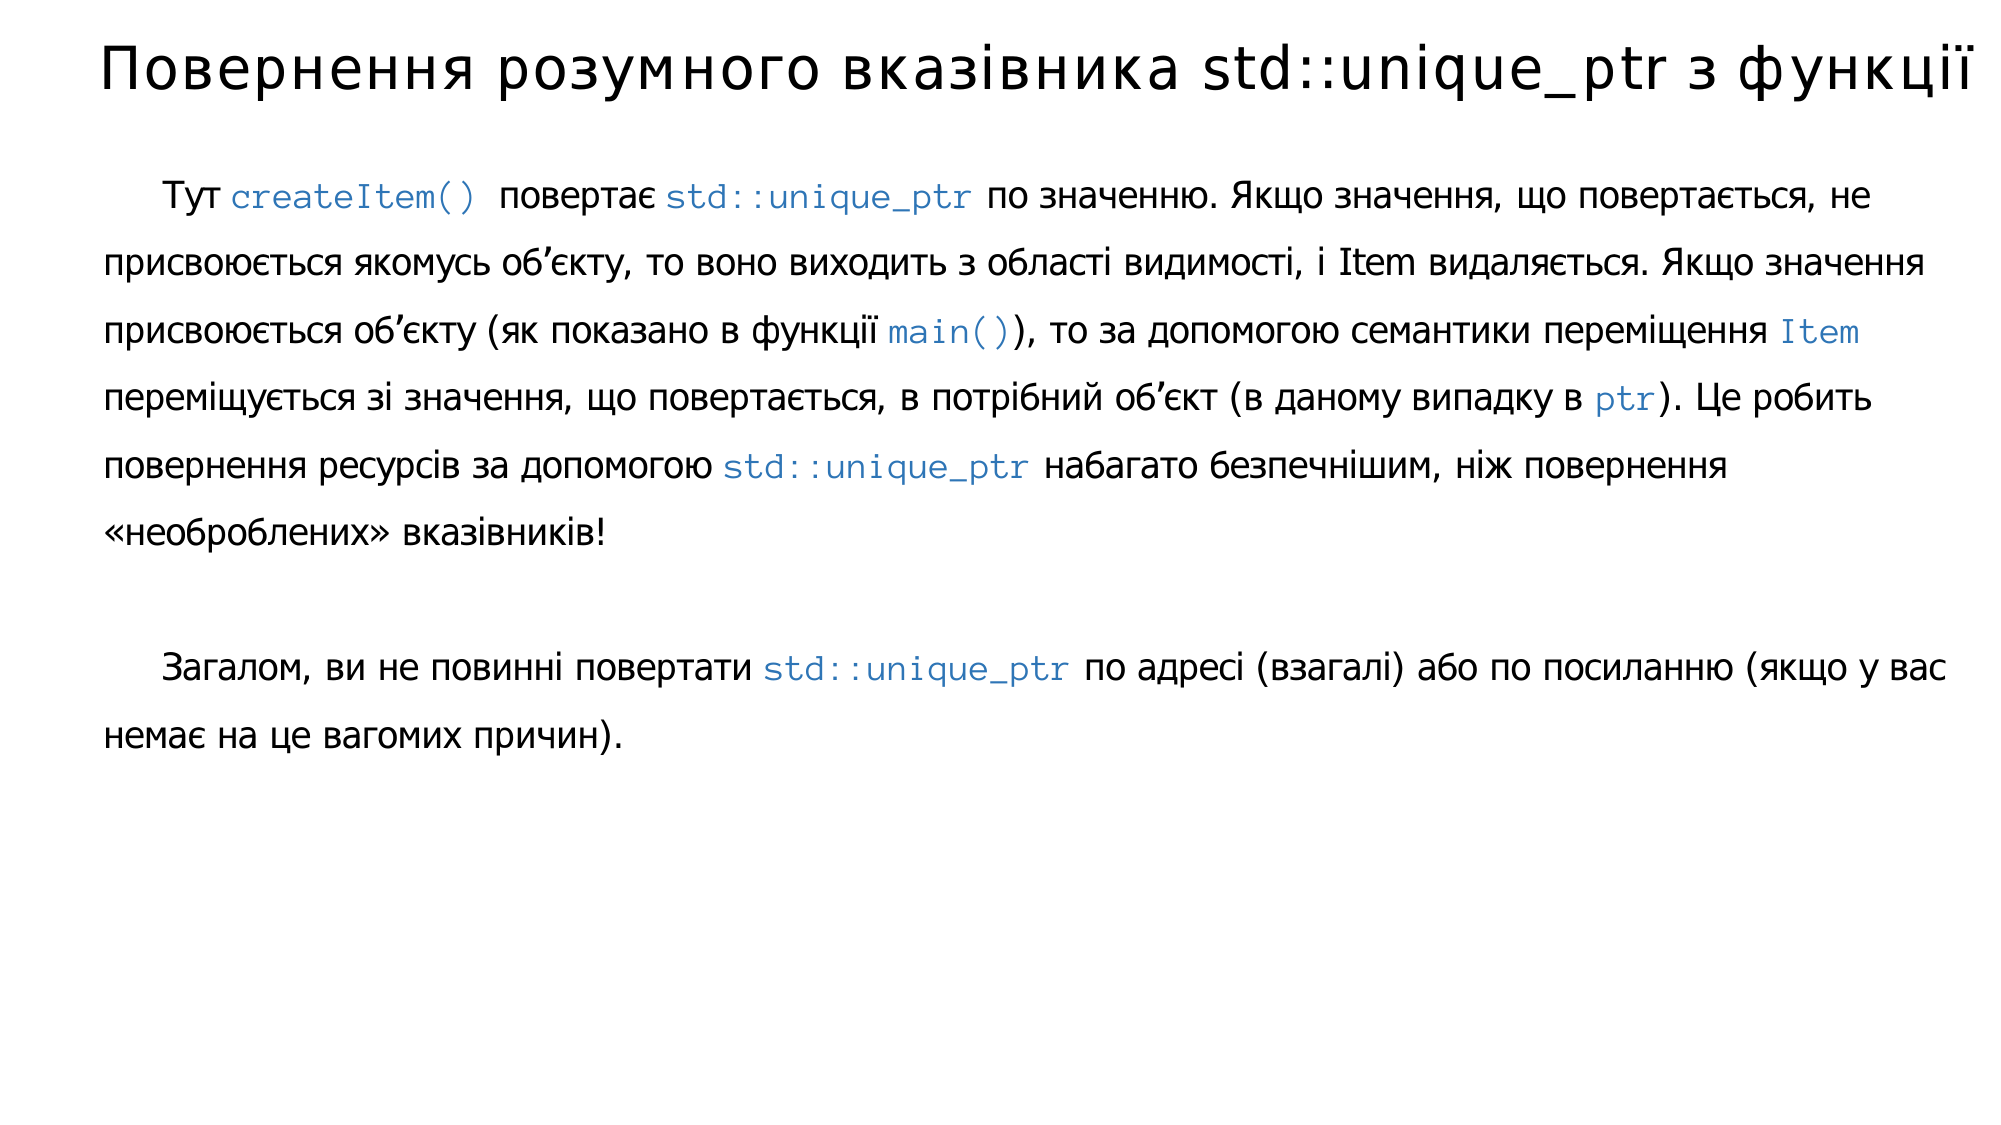

# Повернення розумного вказівника std::unique_ptr з функції
Тут createItem() повертає std::unique_ptr по значенню. Якщо значення, що повертається, не присвоюється якомусь об’єкту, то воно виходить з області видимості, і Item видаляється. Якщо значення присвоюється об’єкту (як показано в функції main()), то за допомогою семантики переміщення Item переміщується зі значення, що повертається, в потрібний об’єкт (в даному випадку в ptr). Це робить повернення ресурсів за допомогою std::unique_ptr набагато безпечнішим, ніж повернення «необроблених» вказівників!

Загалом, ви не повинні повертати std::unique_ptr по адресі (взагалі) або по посиланню (якщо у вас немає на це вагомих причин).